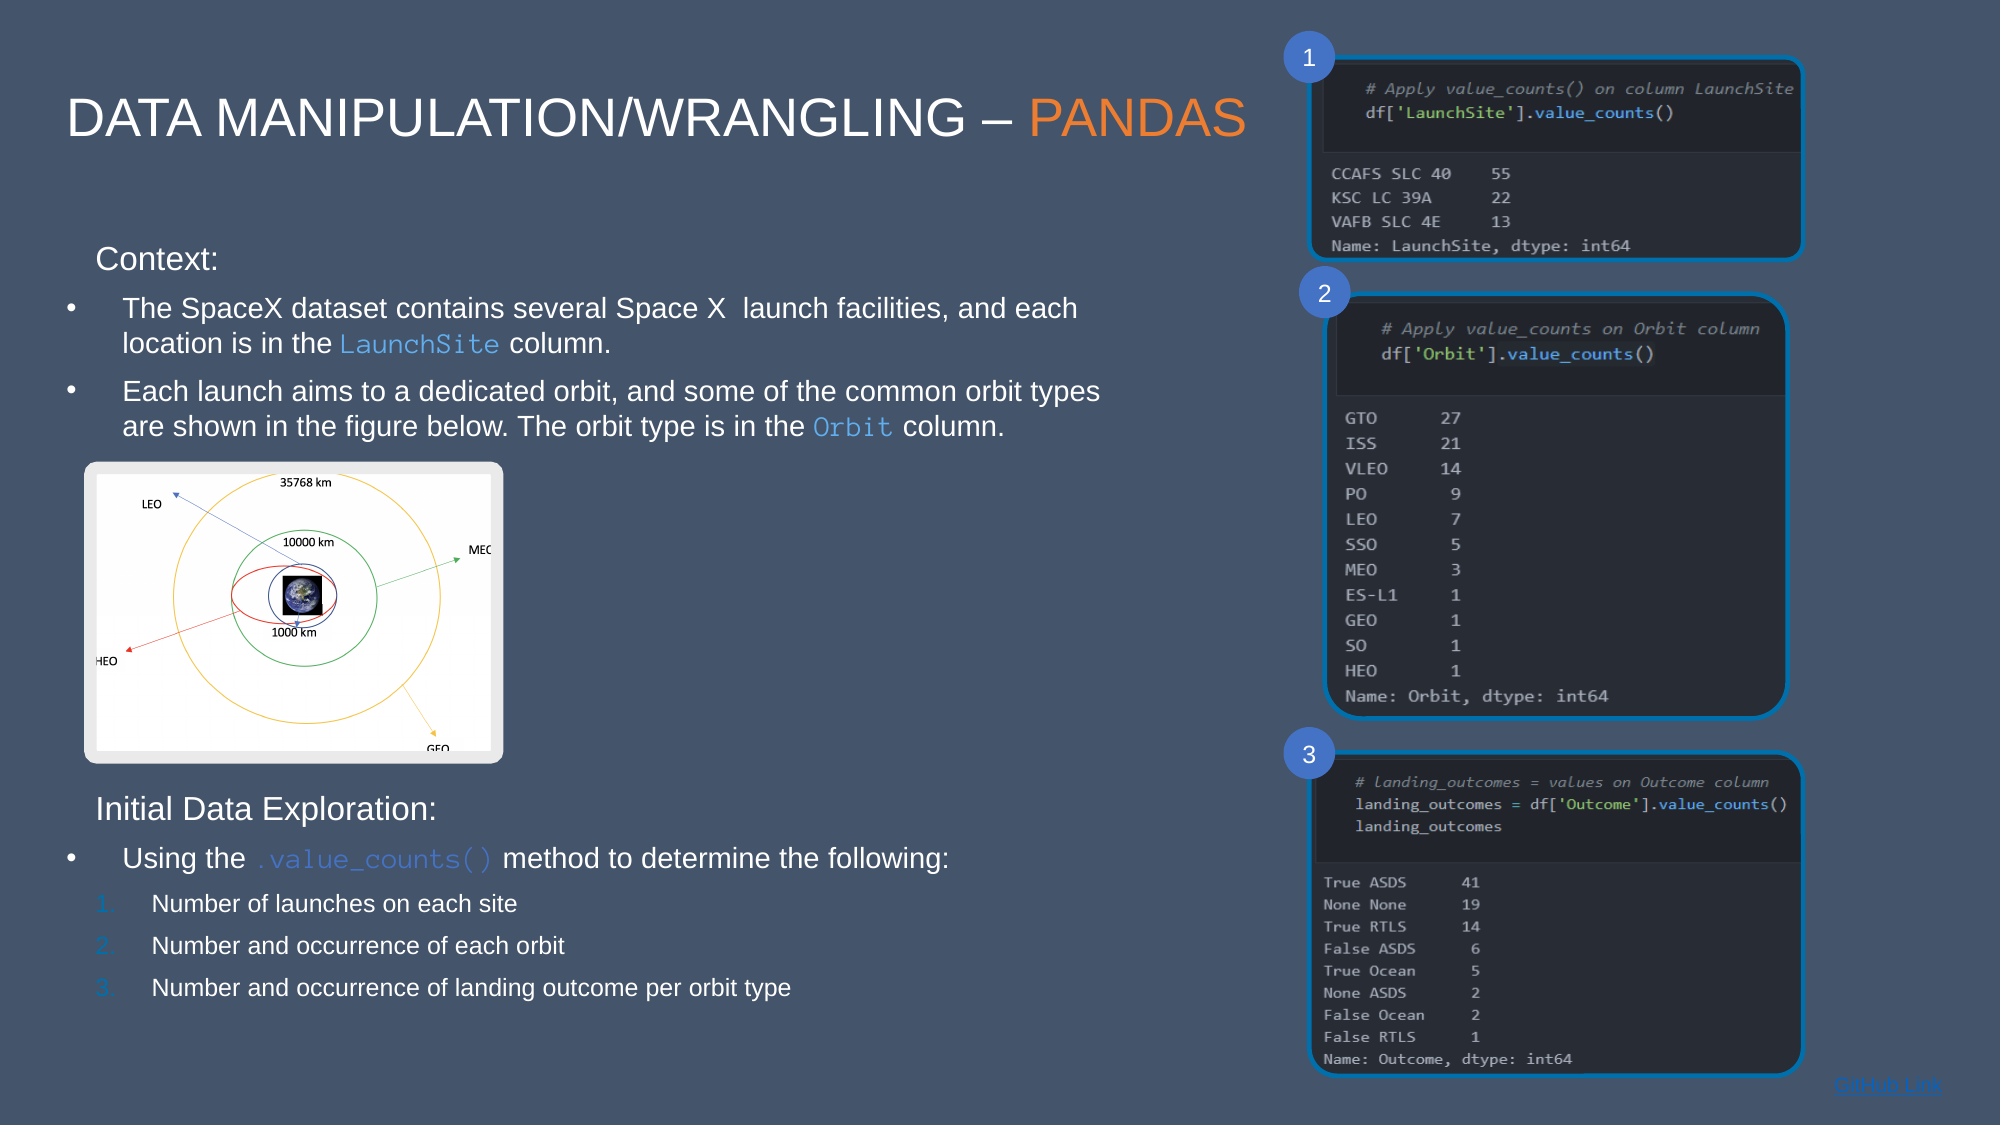

DATA MANIPULATION/WRANGLING – PANDAS
1

Context:
The SpaceX dataset contains several Space X  launch facilities, and each location is in the LaunchSite column.
Each launch aims to a dedicated orbit, and some of the common orbit types are shown in the figure below. The orbit type is in the Orbit column.

Initial Data Exploration:
Using the .value_counts() method to determine the following:
Number of launches on each site
Number and occurrence of each orbit
Number and occurrence of landing outcome per orbit type

2

3

GitHub Link